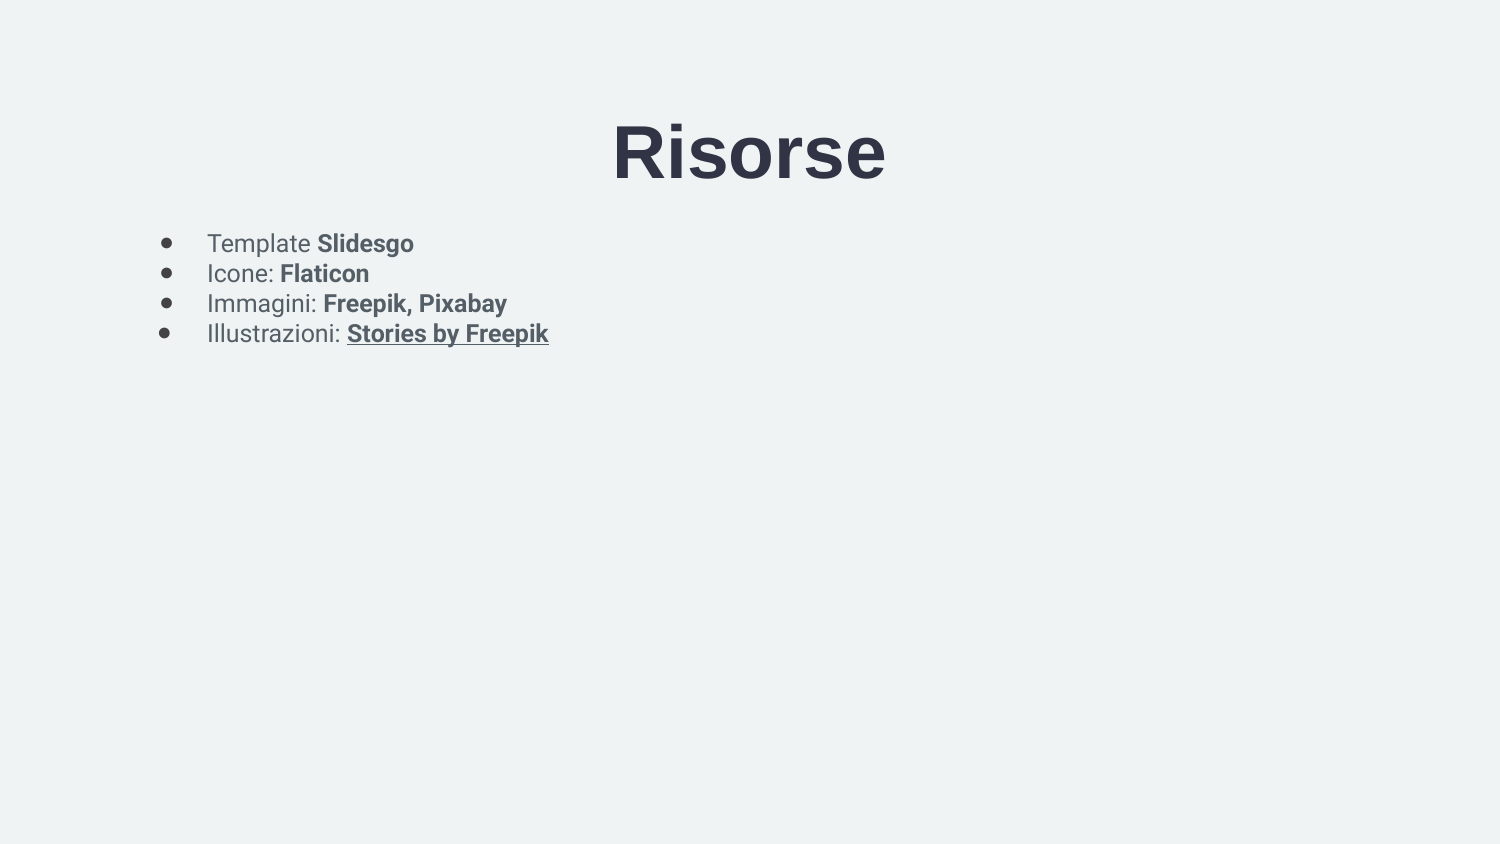

# Risorse
Template Slidesgo
Icone: Flaticon
Immagini: Freepik, Pixabay
Illustrazioni: Stories by Freepik